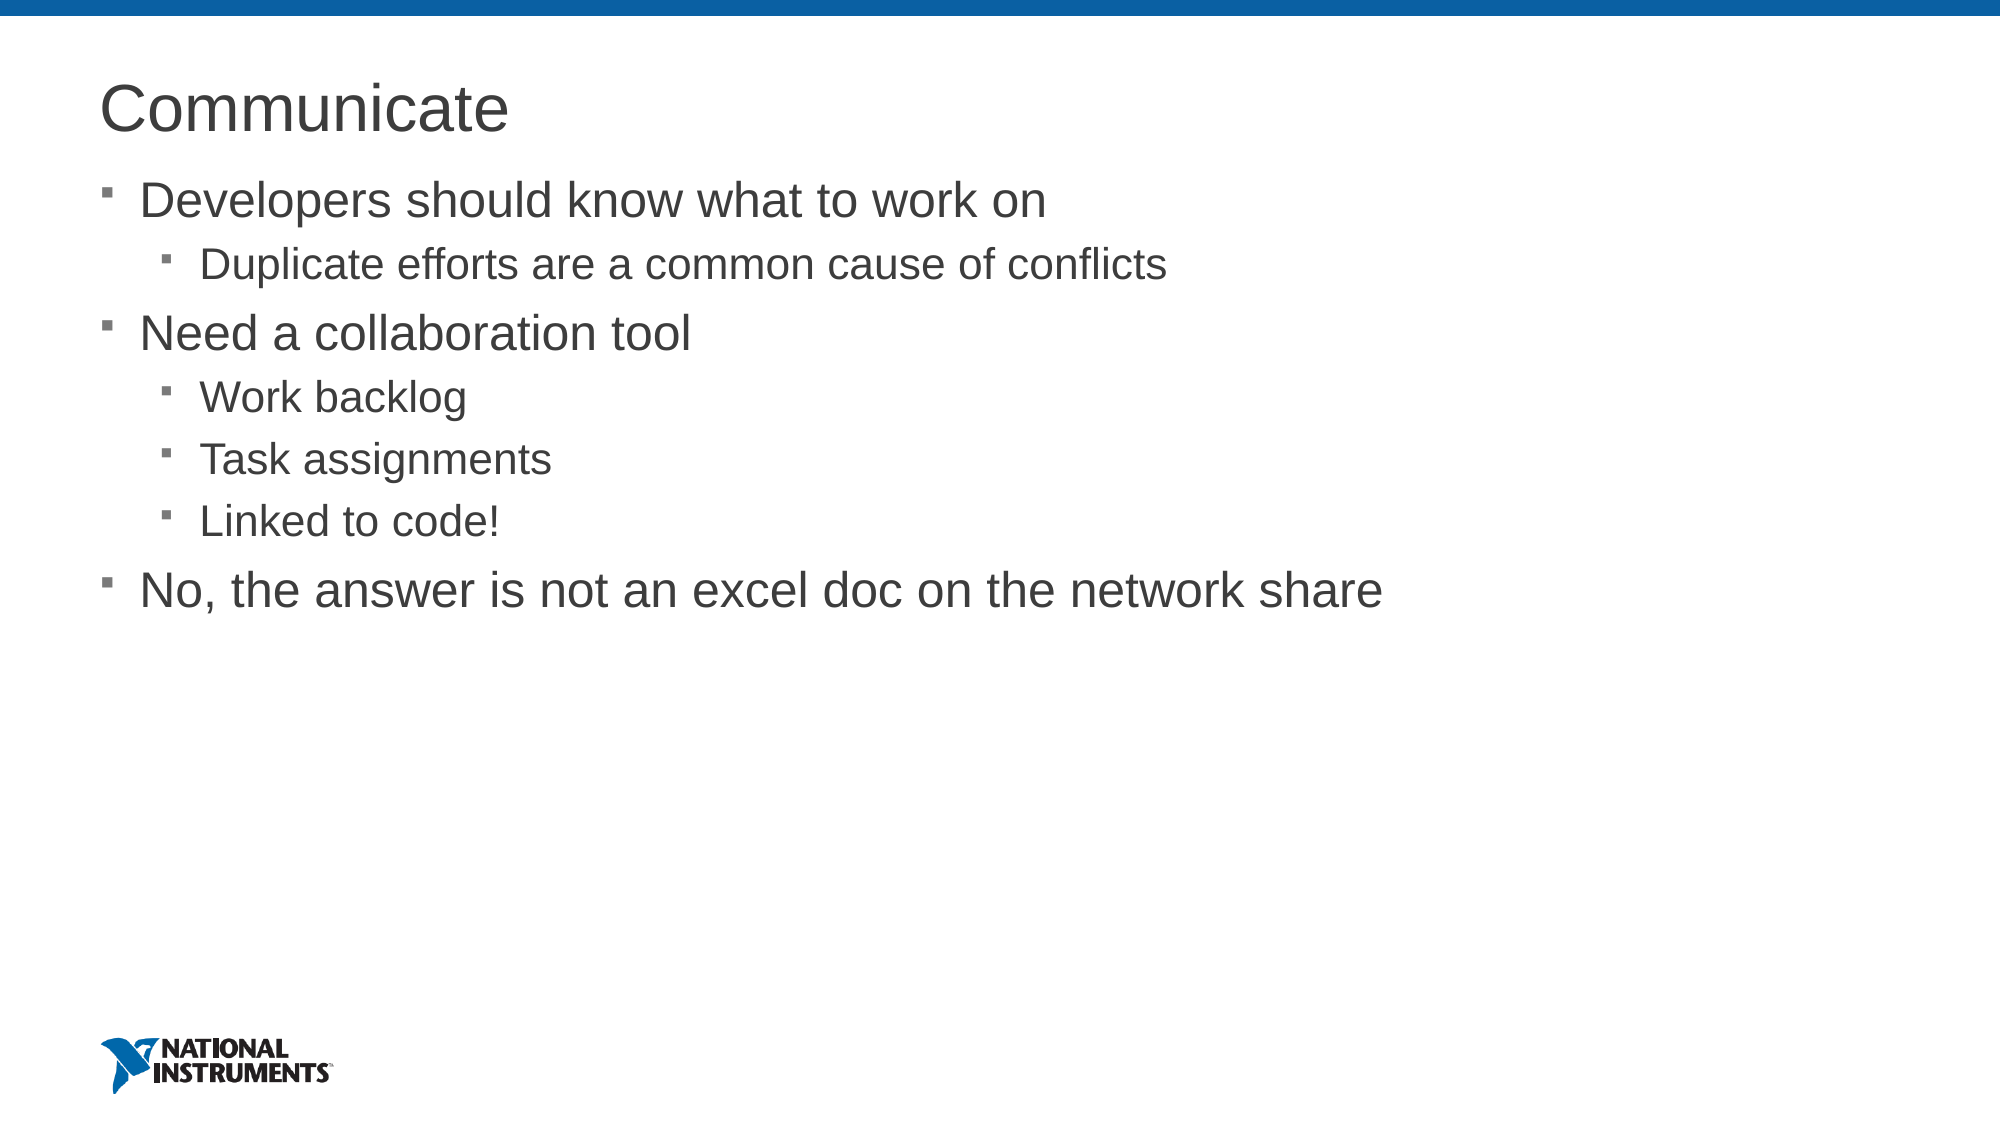

# Communicate
Developers should know what to work on
Duplicate efforts are a common cause of conflicts
Need a collaboration tool
Work backlog
Task assignments
Linked to code!
No, the answer is not an excel doc on the network share